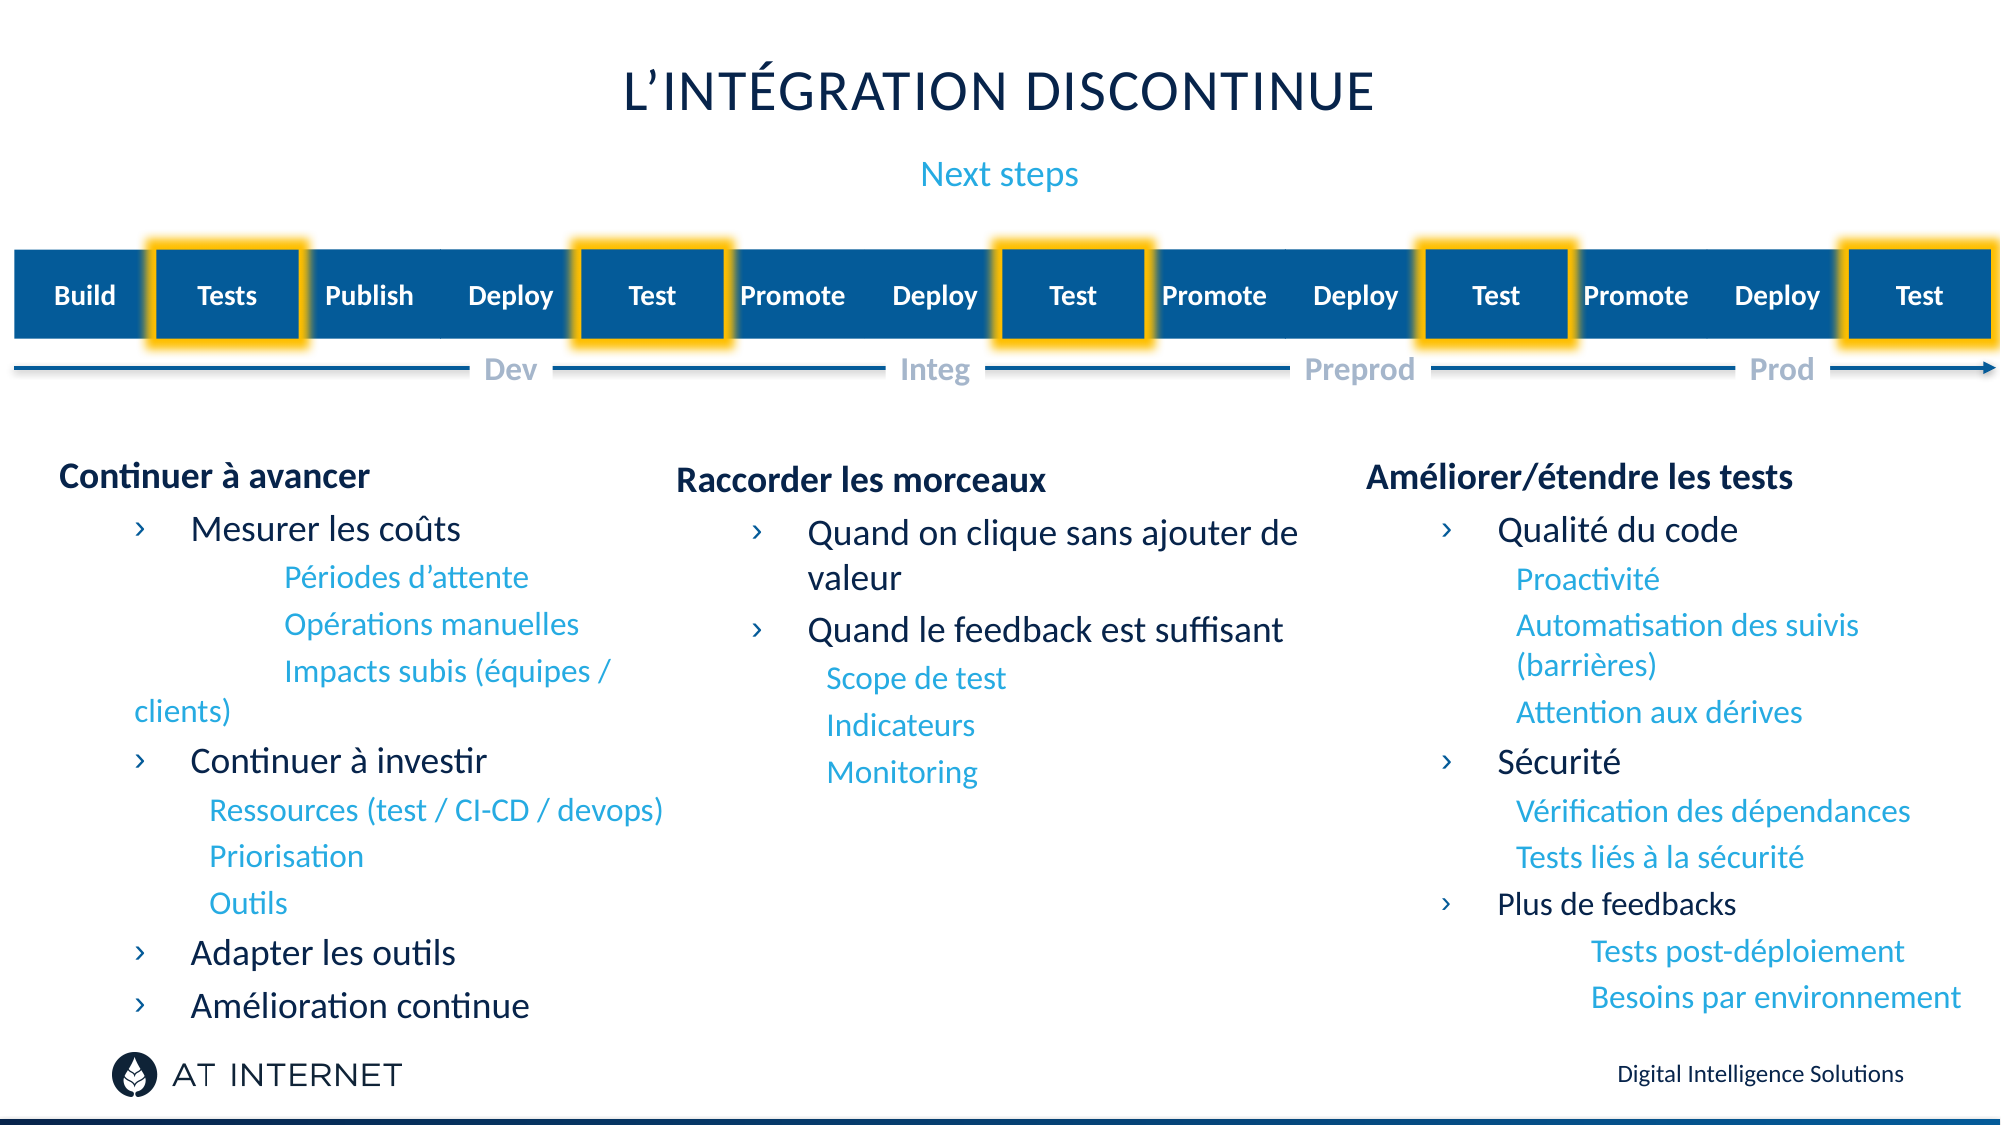

# L’intégration Discontinue
Next steps
Publish
Deploy
Test
Promote
Deploy
Test
Promote
Deploy
Test
Promote
Deploy
Test
Tests
Build
Dev
Integ
Preprod
Prod
Continuer à avancer
Mesurer les coûts
	Périodes d’attente
	Opérations manuelles
	Impacts subis (équipes / clients)
Continuer à investir
Ressources (test / CI-CD / devops)
Priorisation
Outils
Adapter les outils
Amélioration continue
Améliorer/étendre les tests
Qualité du code
Proactivité
Automatisation des suivis (barrières)
Attention aux dérives
Sécurité
Vérification des dépendances
Tests liés à la sécurité
Plus de feedbacks
	Tests post-déploiement
	Besoins par environnement
Raccorder les morceaux
Quand on clique sans ajouter de valeur
Quand le feedback est suffisant
Scope de test
Indicateurs
Monitoring